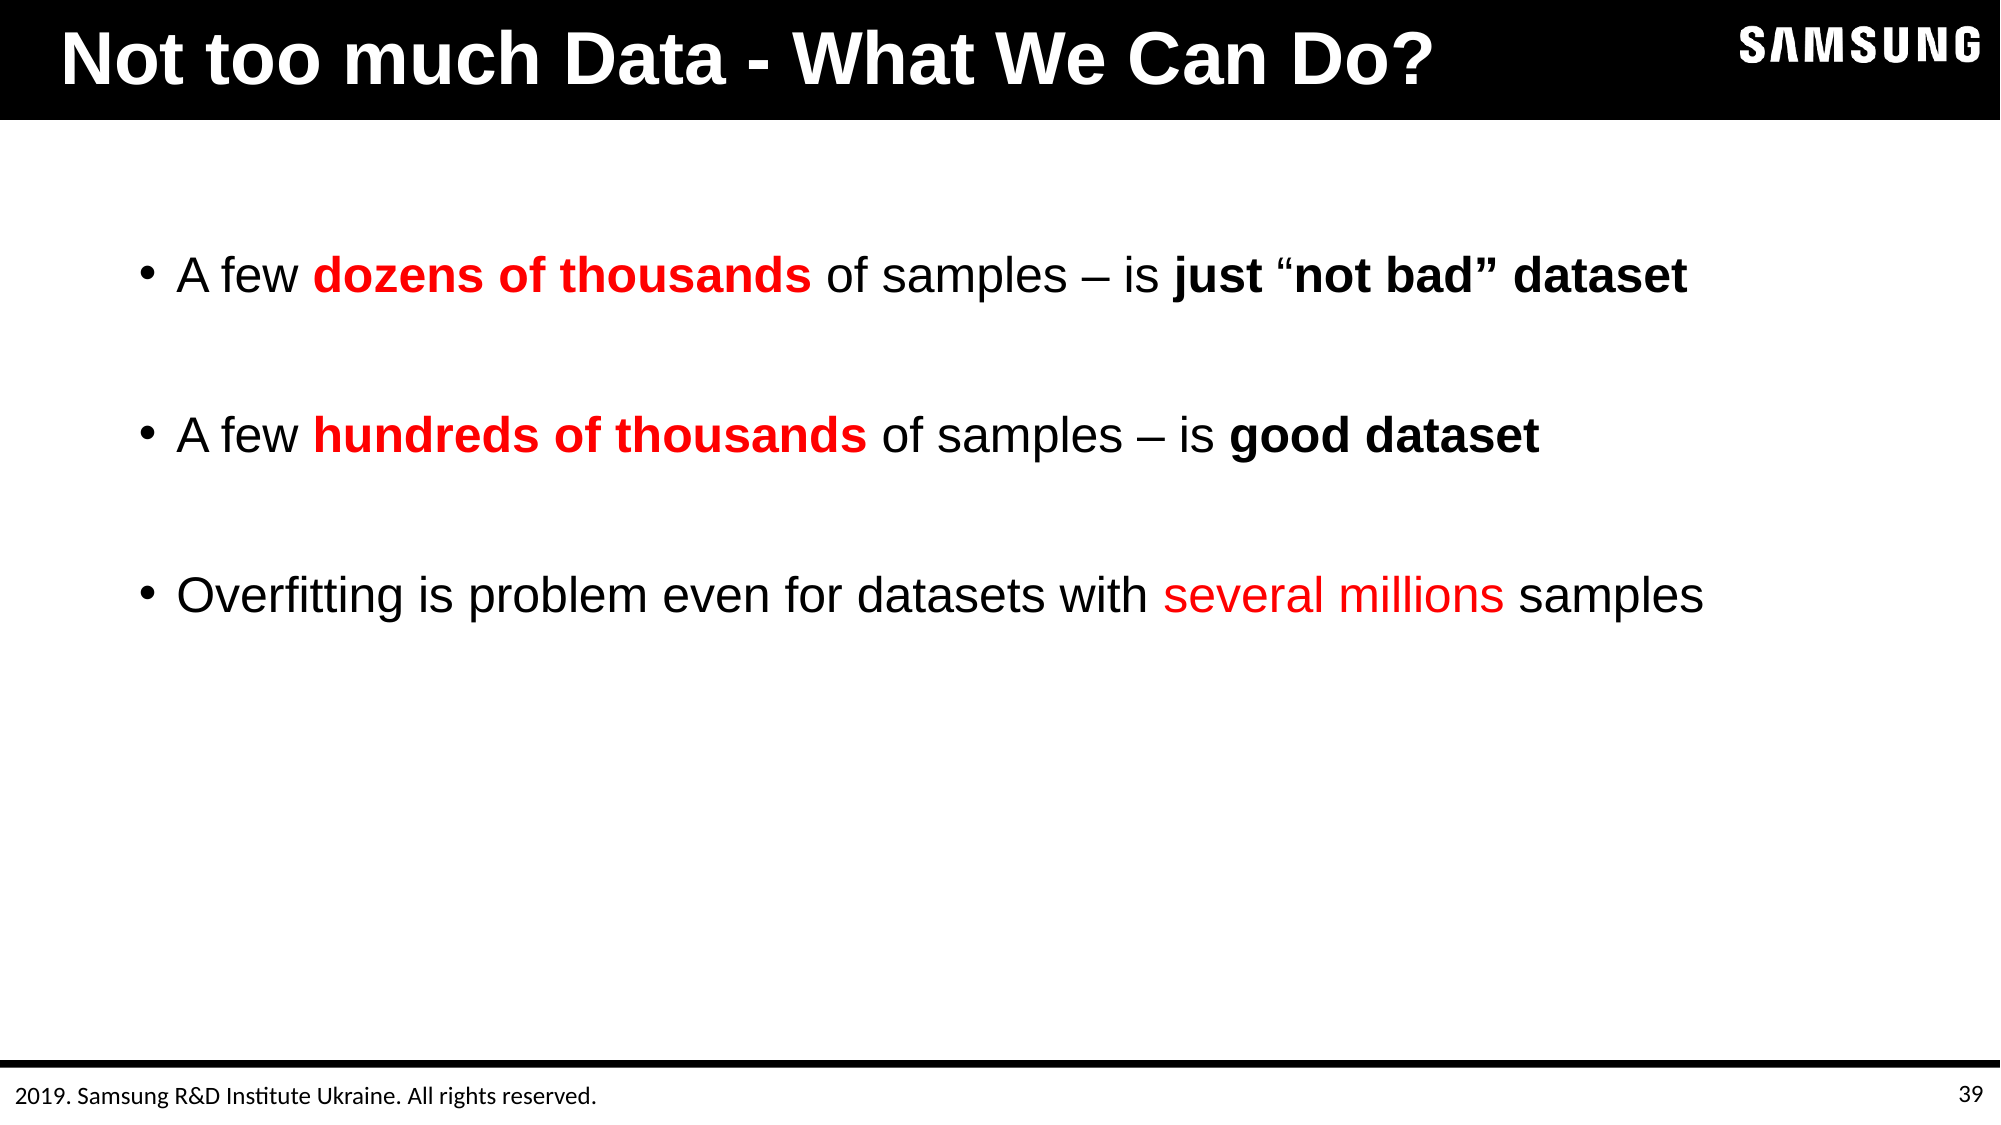

# Not too much Data - What We Can Do?
A few dozens of thousands of samples – is just “not bad” dataset
A few hundreds of thousands of samples – is good dataset
Overfitting is problem even for datasets with several millions samples

39
2019. Samsung R&D Institute Ukraine. All rights reserved.